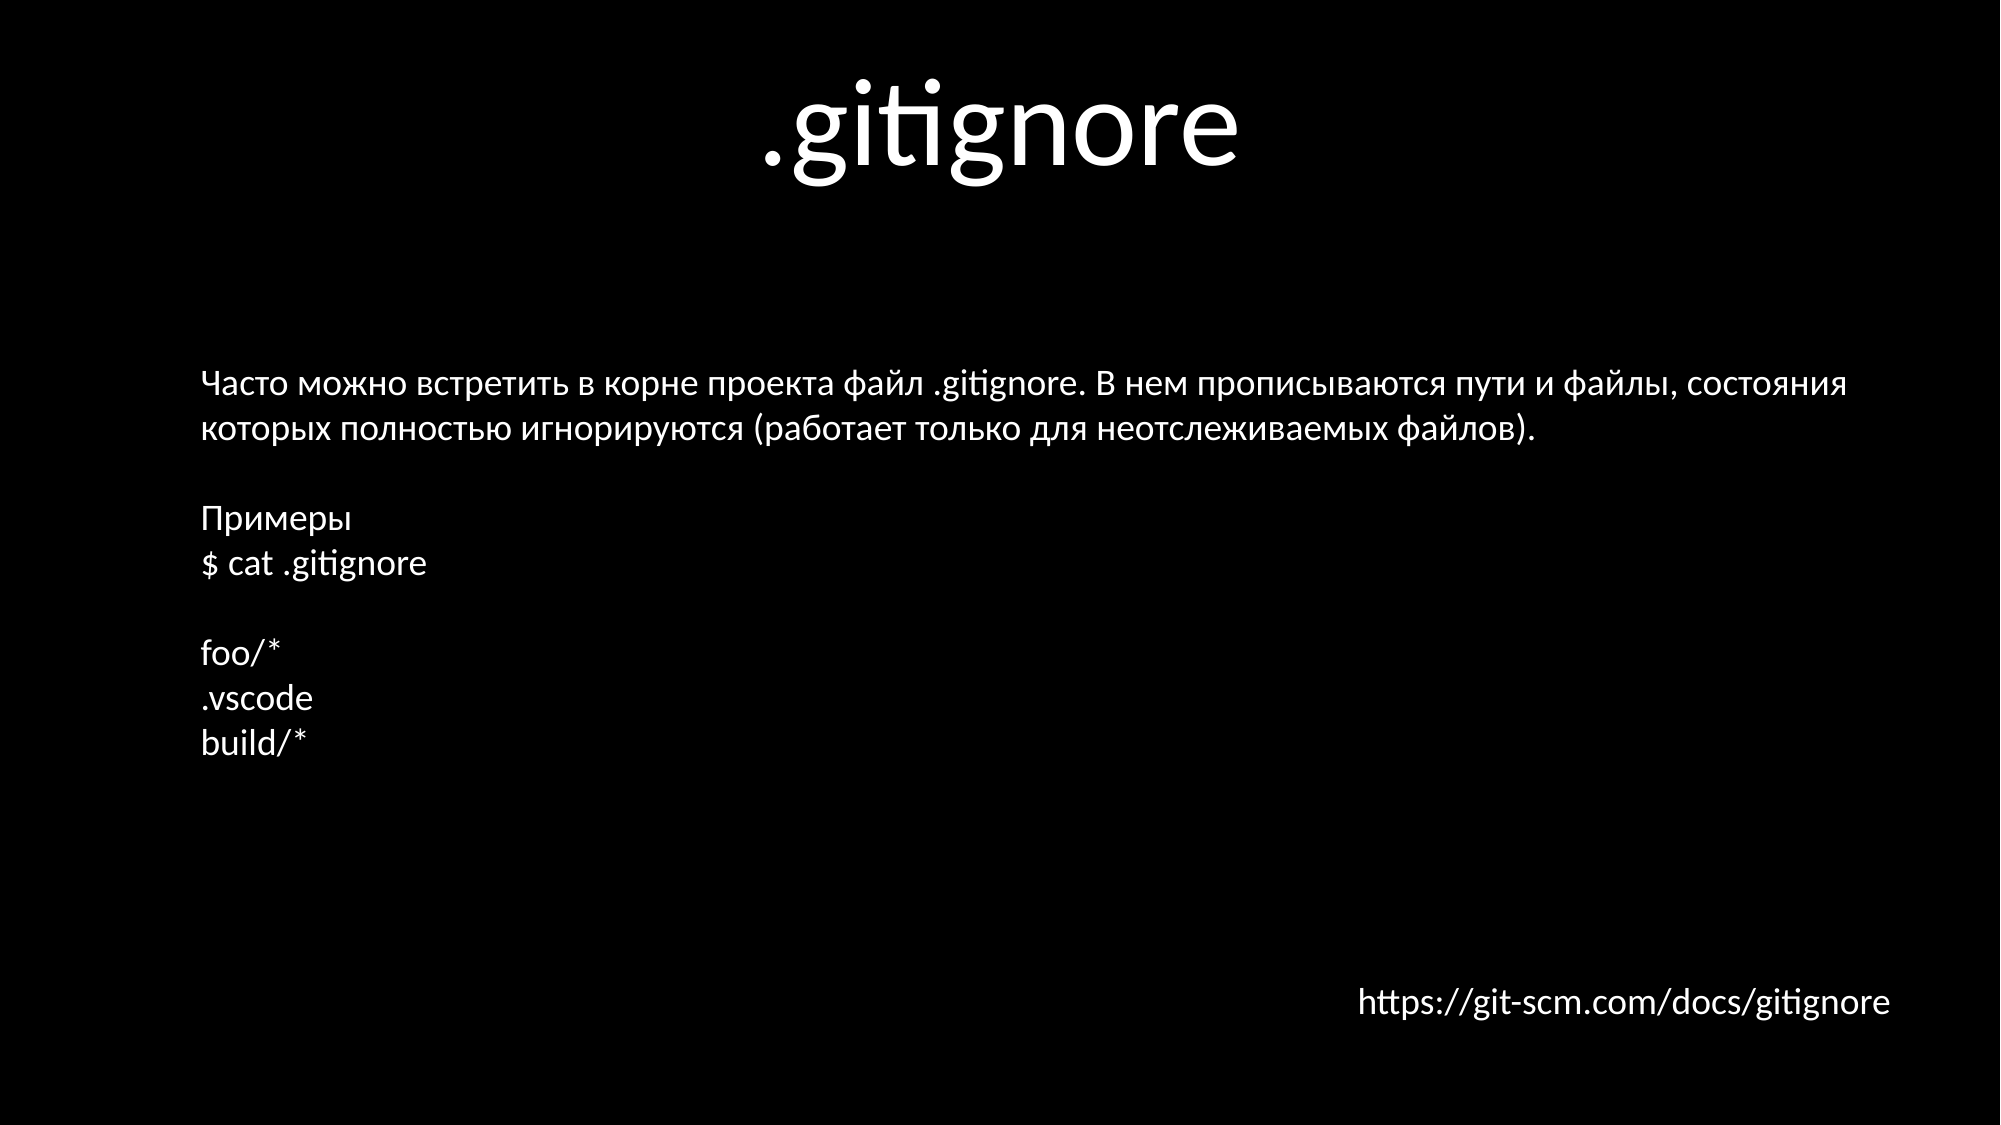

.gitignore
Часто можно встретить в корне проекта файл .gitignore. В нем прописываются пути и файлы, состояния которых полностью игнорируются (работает только для неотслеживаемых файлов).

Примеры
$ cat .gitignore

foo/*
.vscode
build/*
https://git-scm.com/docs/gitignore